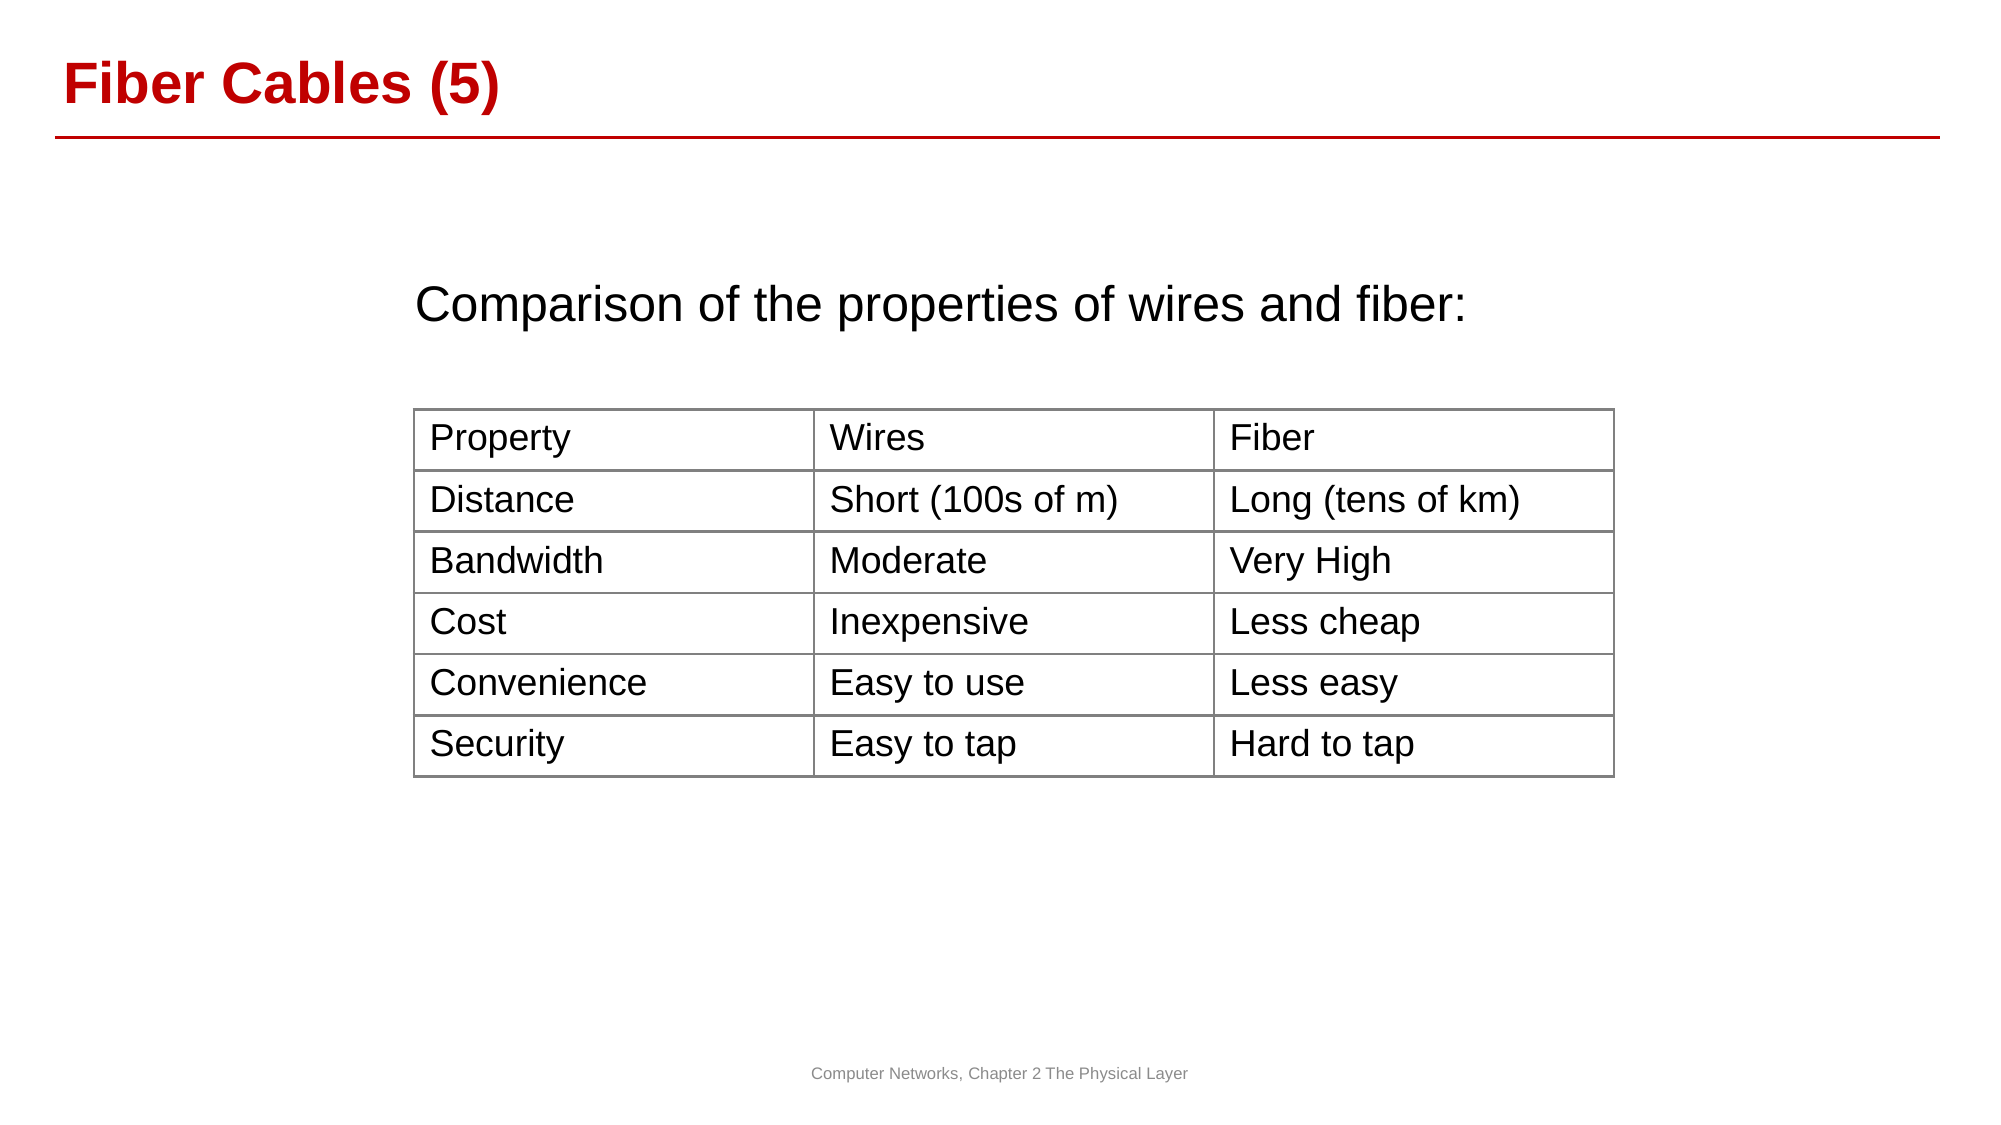

Fiber Cables (5)
Comparison of the properties of wires and fiber:
| Property | Wires | Fiber |
| --- | --- | --- |
| Distance | Short (100s of m) | Long (tens of km) |
| Bandwidth | Moderate | Very High |
| Cost | Inexpensive | Less cheap |
| Convenience | Easy to use | Less easy |
| Security | Easy to tap | Hard to tap |
Computer Networks, Chapter 2 The Physical Layer